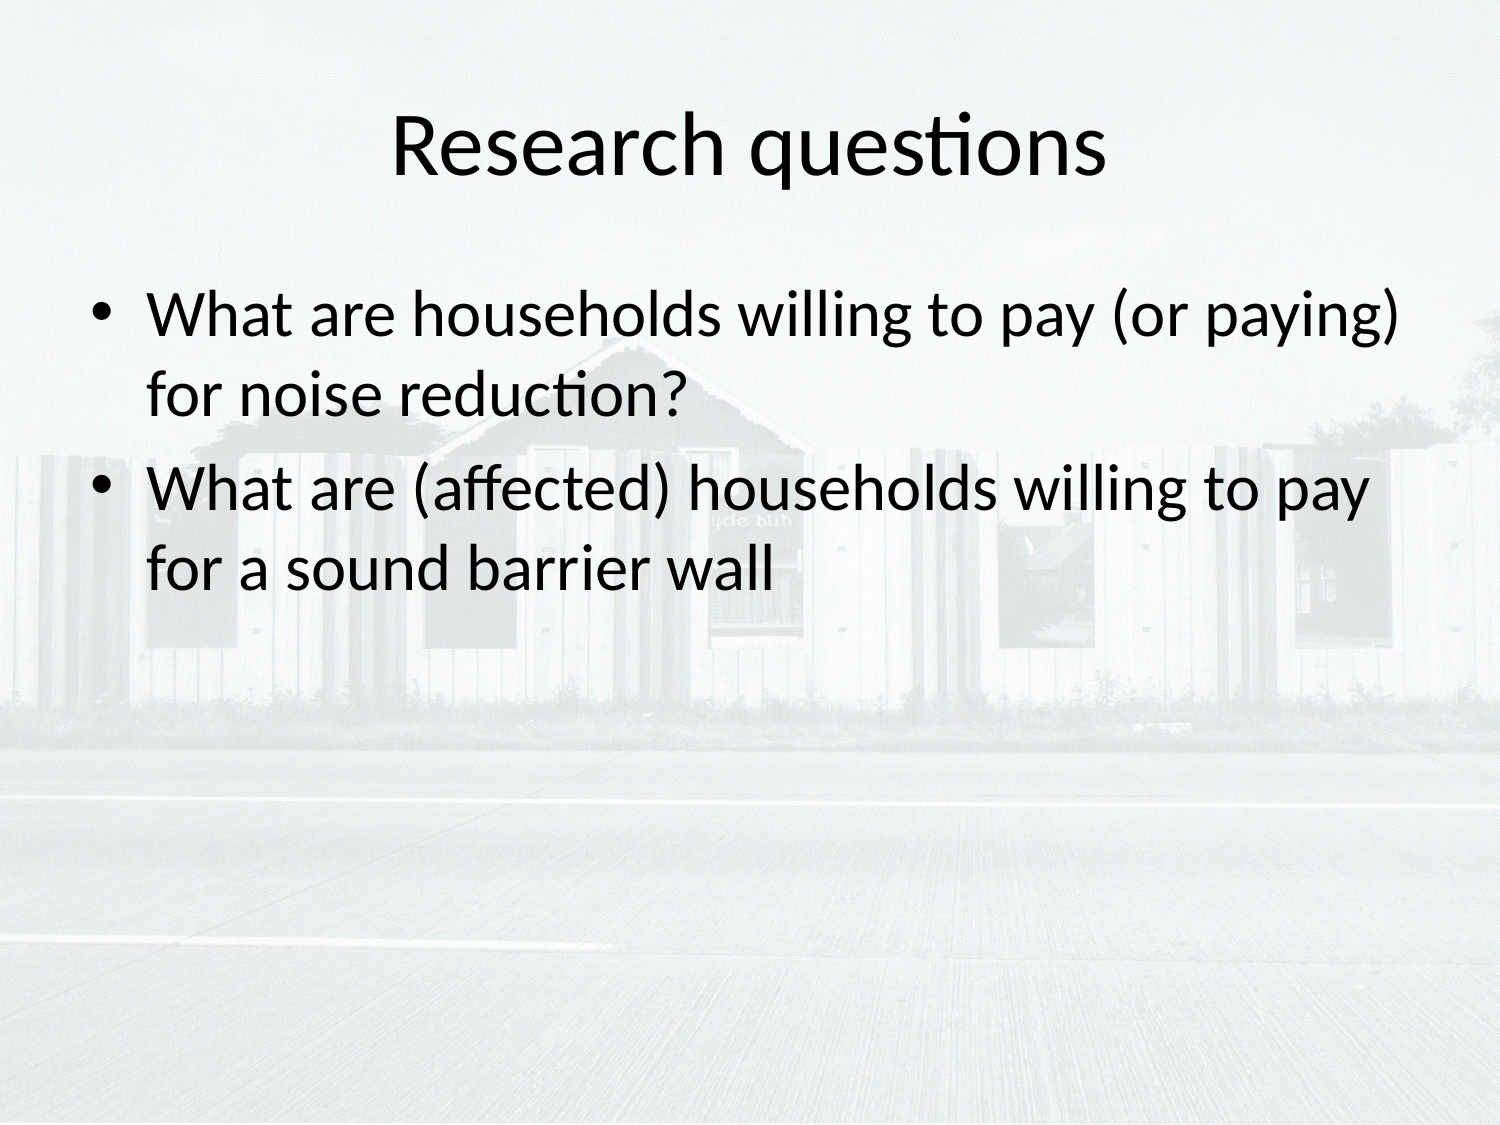

# Research questions
What are households willing to pay (or paying) for noise reduction?
What are (affected) households willing to pay for a sound barrier wall